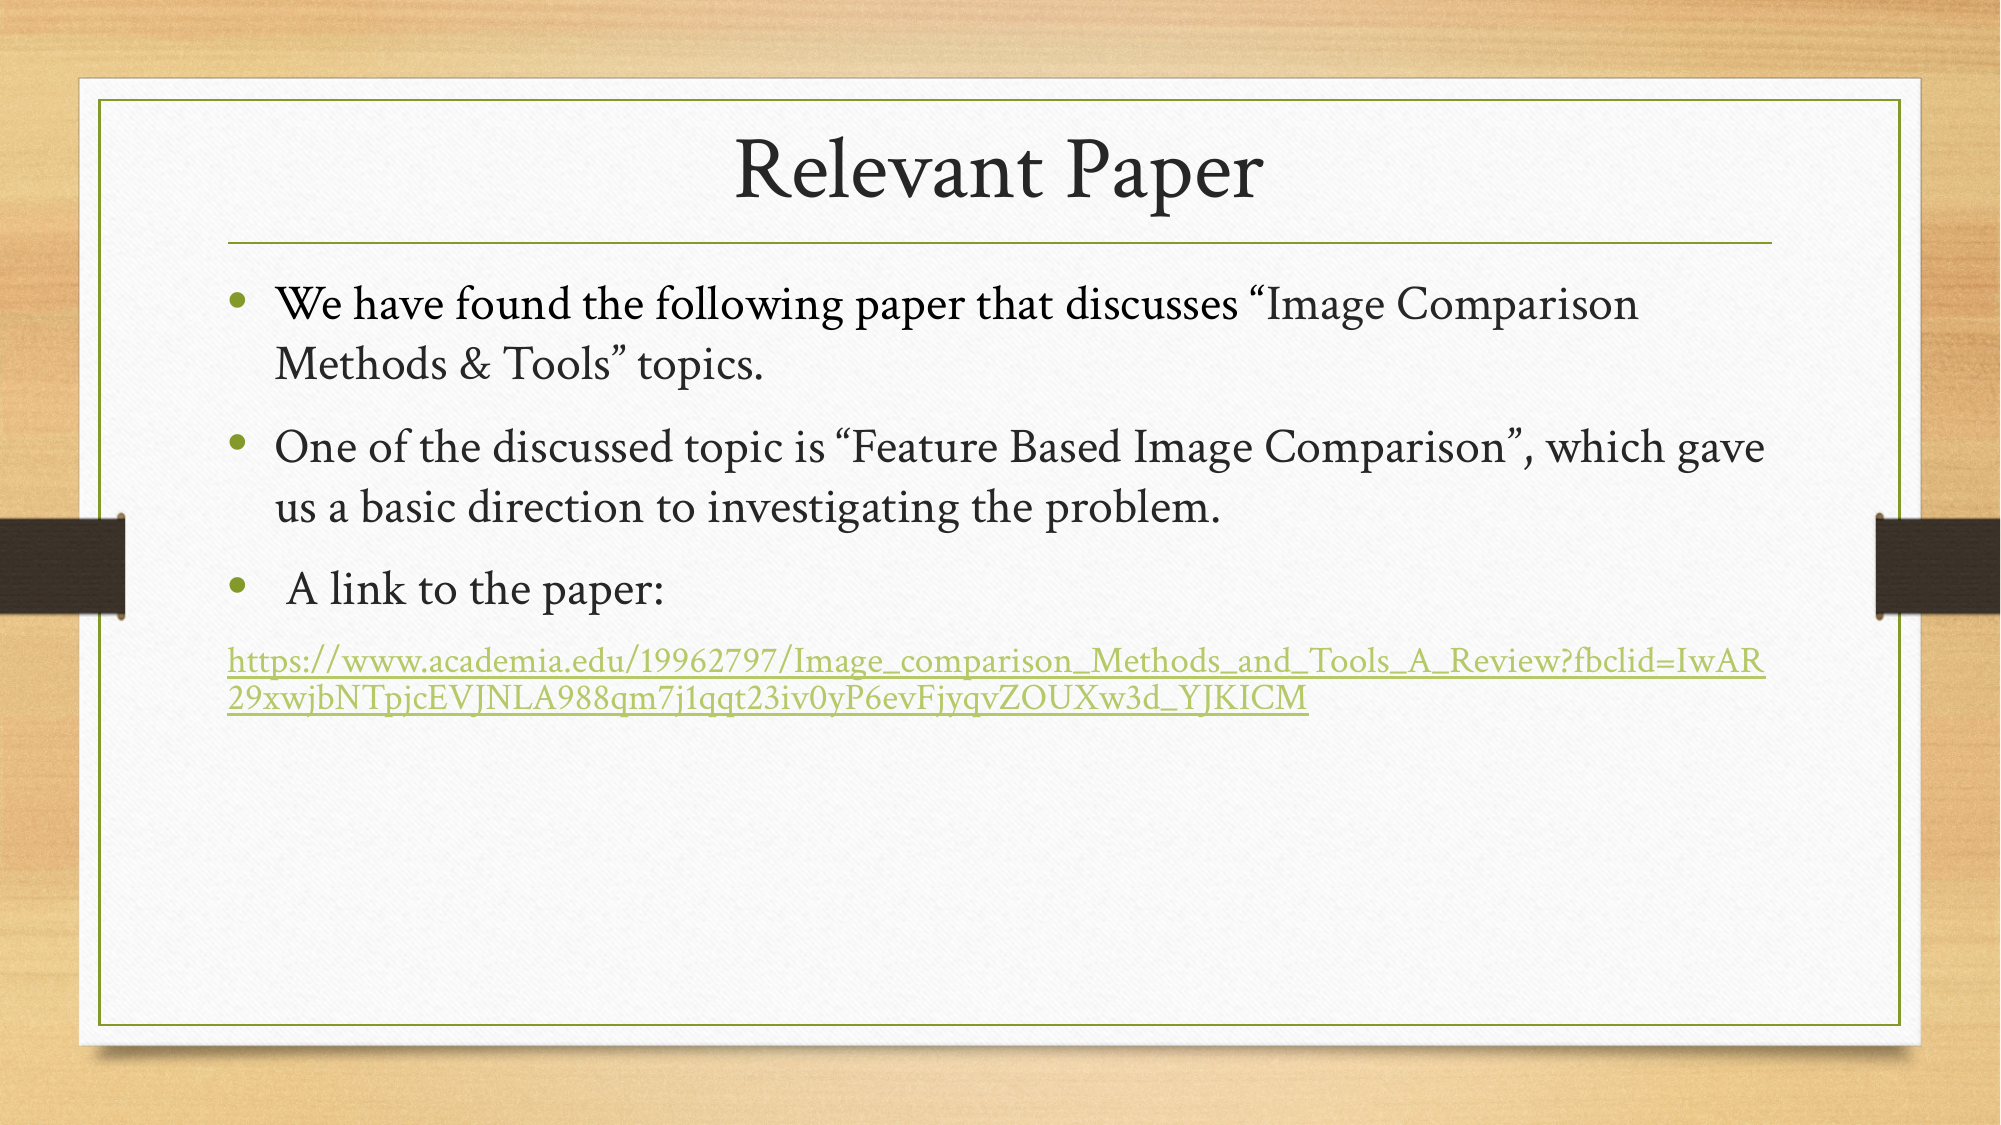

# Relevant Paper
We have found the following paper that discusses “Image Comparison Methods & Tools” topics.
One of the discussed topic is “Feature Based Image Comparison”, which gave us a basic direction to investigating the problem.
 A link to the paper:
https://www.academia.edu/19962797/Image_comparison_Methods_and_Tools_A_Review?fbclid=IwAR29xwjbNTpjcEVJNLA988qm7j1qqt23iv0yP6evFjyqvZOUXw3d_YJKICM